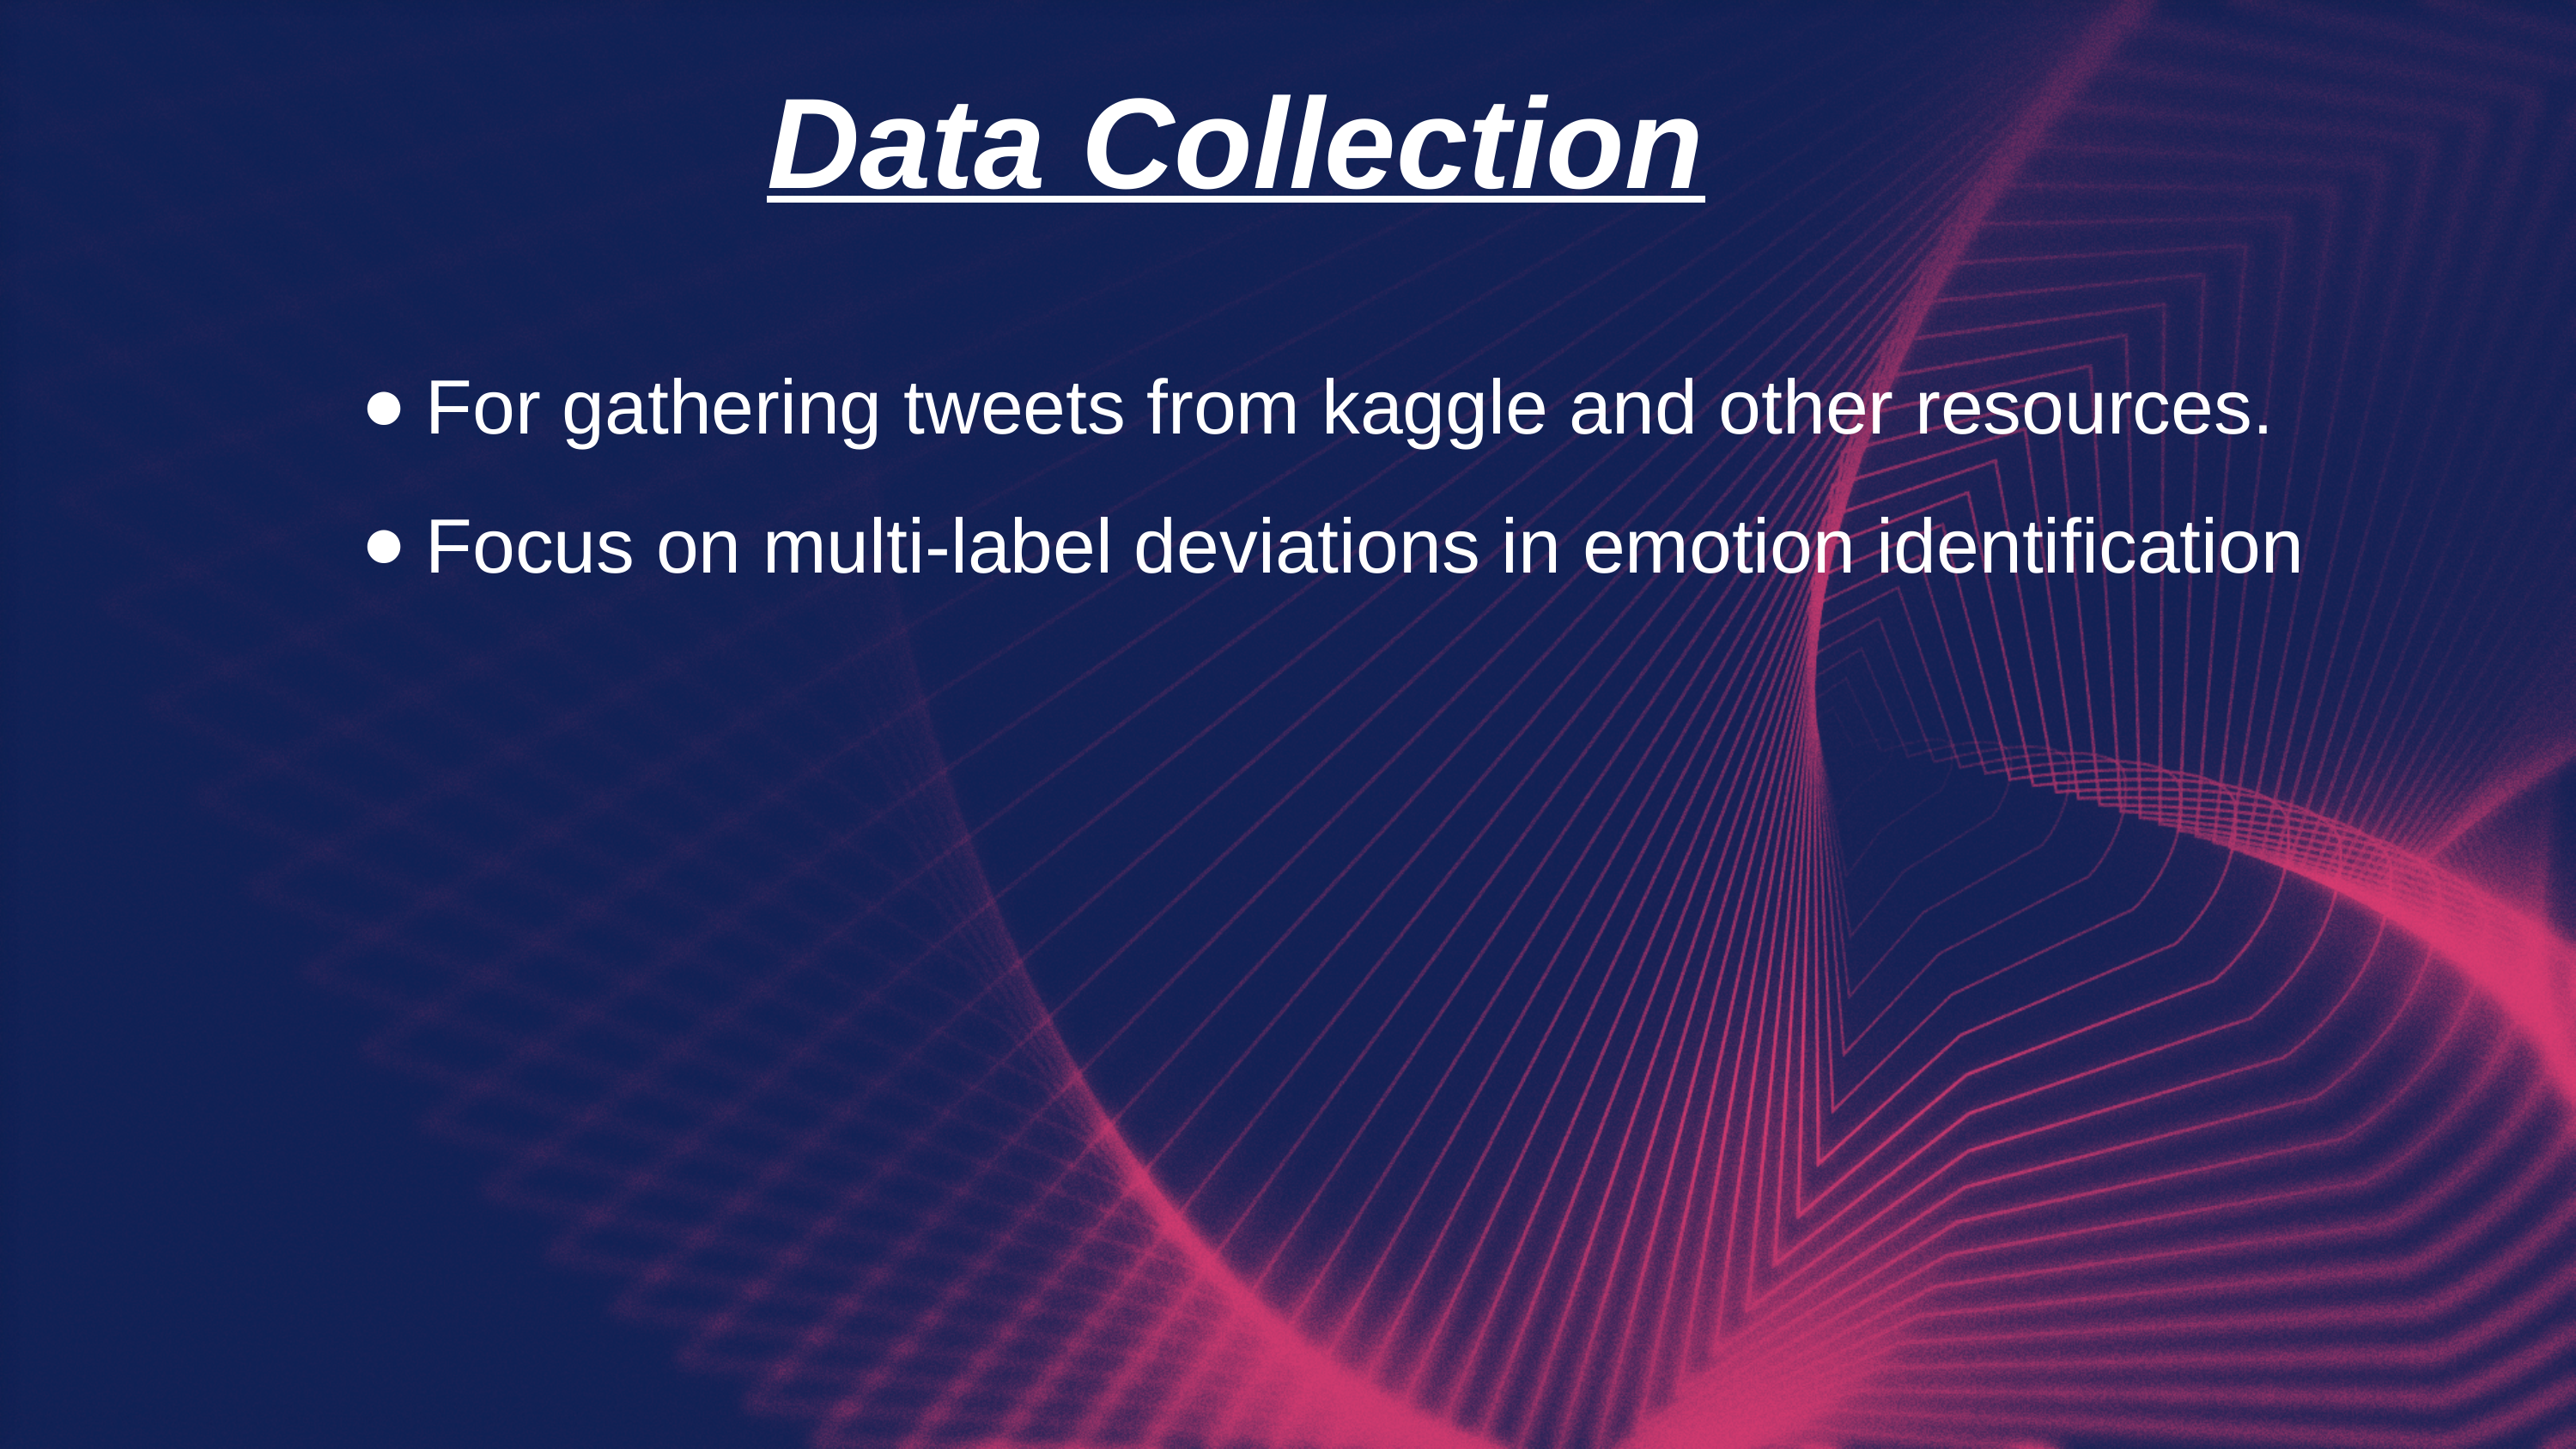

Data Collection
For gathering tweets from kaggle and other resources.
Focus on multi-label deviations in emotion identification